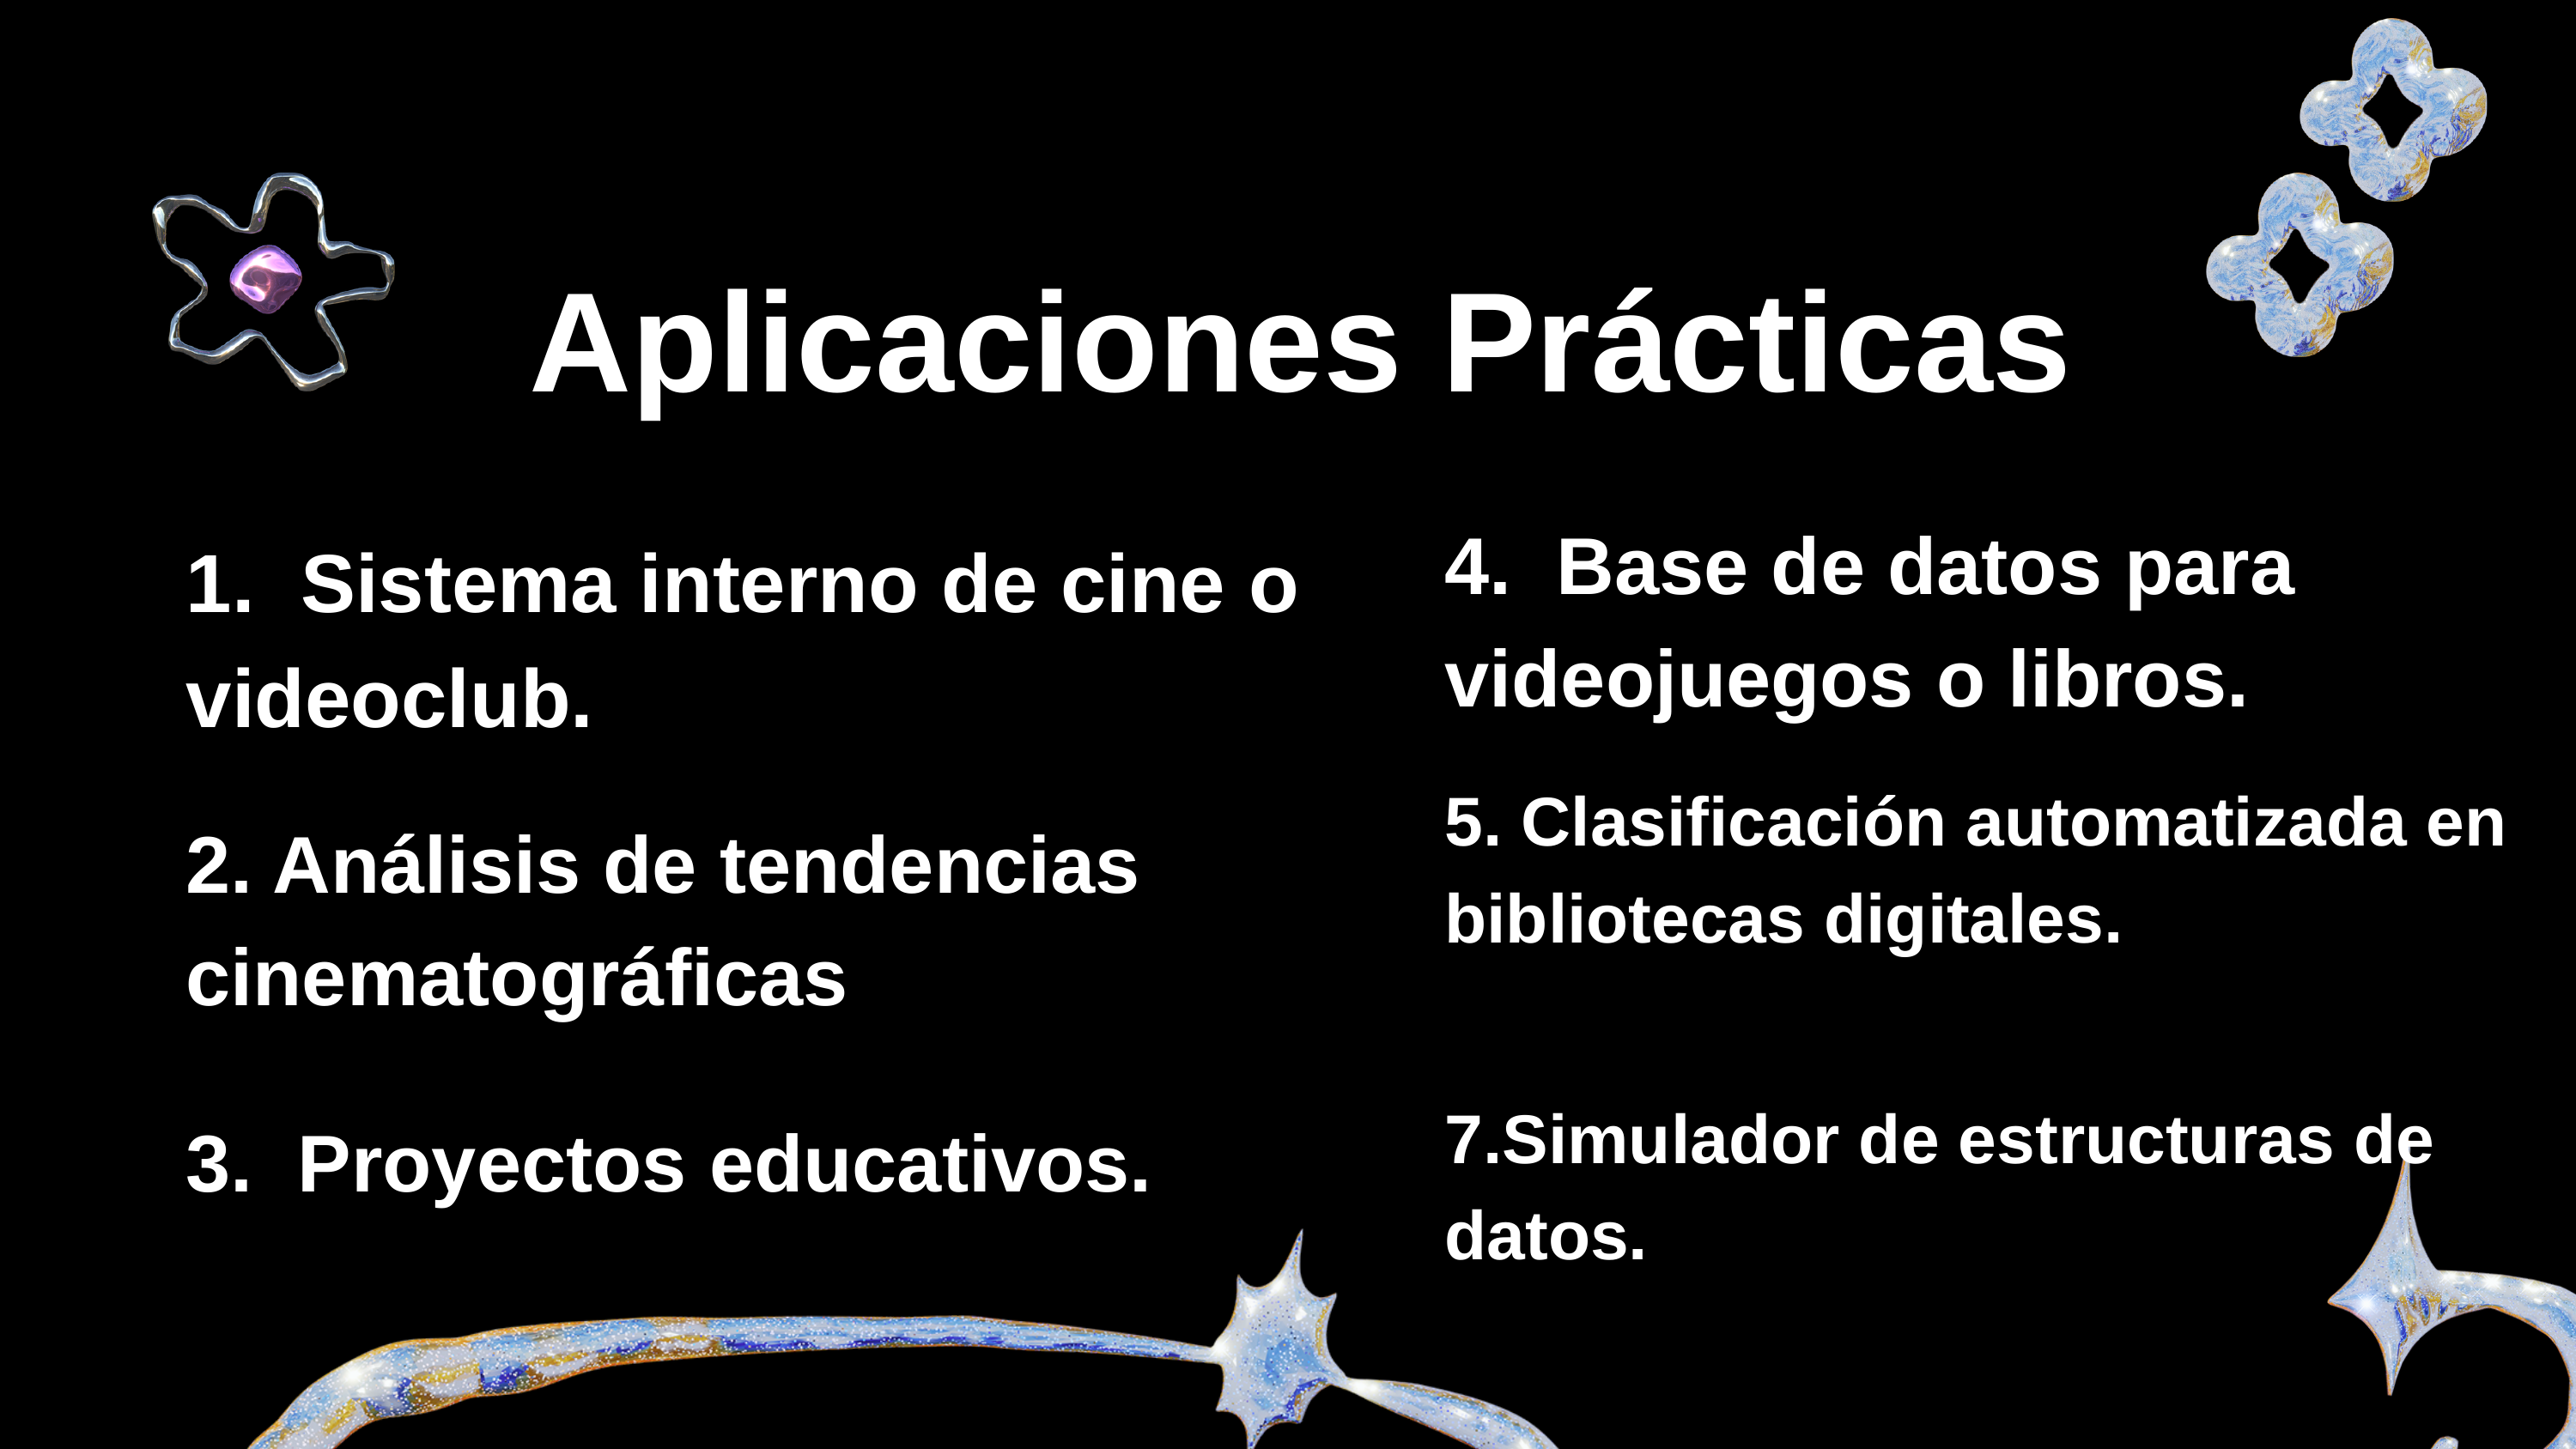

Aplicaciones Prácticas
4.  Base de datos para videojuegos o libros.
1.  Sistema interno de cine o videoclub.
5. Clasificación automatizada en bibliotecas digitales.
2. Análisis de tendencias cinematográficas
7.Simulador de estructuras de datos.
3.  Proyectos educativos.